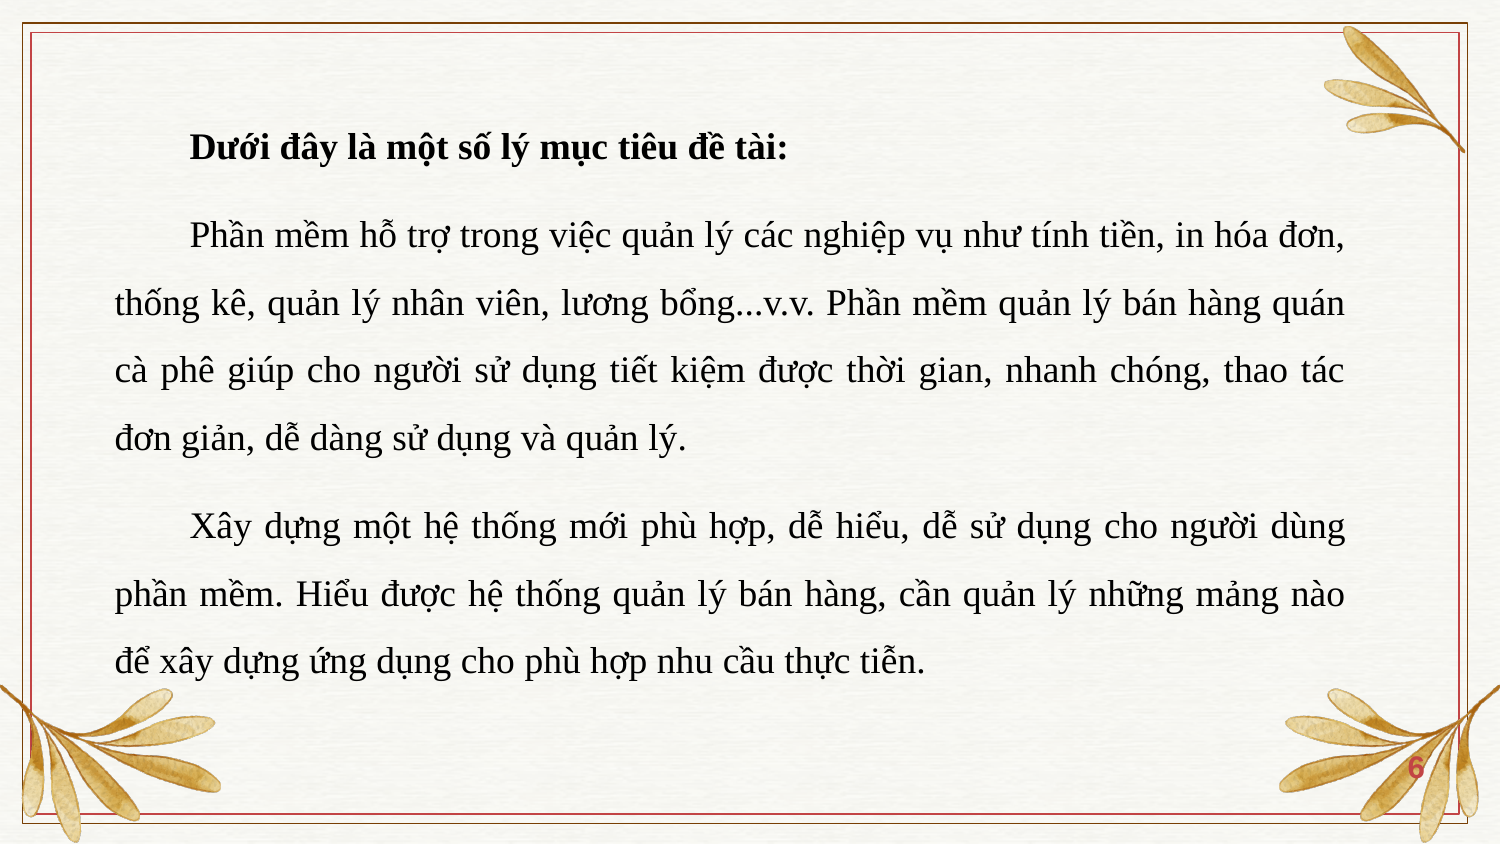

Dưới đây là một số lý mục tiêu đề tài:
Phần mềm hỗ trợ trong việc quản lý các nghiệp vụ như tính tiền, in hóa đơn, thống kê, quản lý nhân viên, lương bổng...v.v. Phần mềm quản lý bán hàng quán cà phê giúp cho người sử dụng tiết kiệm được thời gian, nhanh chóng, thao tác đơn giản, dễ dàng sử dụng và quản lý.
Xây dựng một hệ thống mới phù hợp, dễ hiểu, dễ sử dụng cho người dùng phần mềm. Hiểu được hệ thống quản lý bán hàng, cần quản lý những mảng nào để xây dựng ứng dụng cho phù hợp nhu cầu thực tiễn.
6